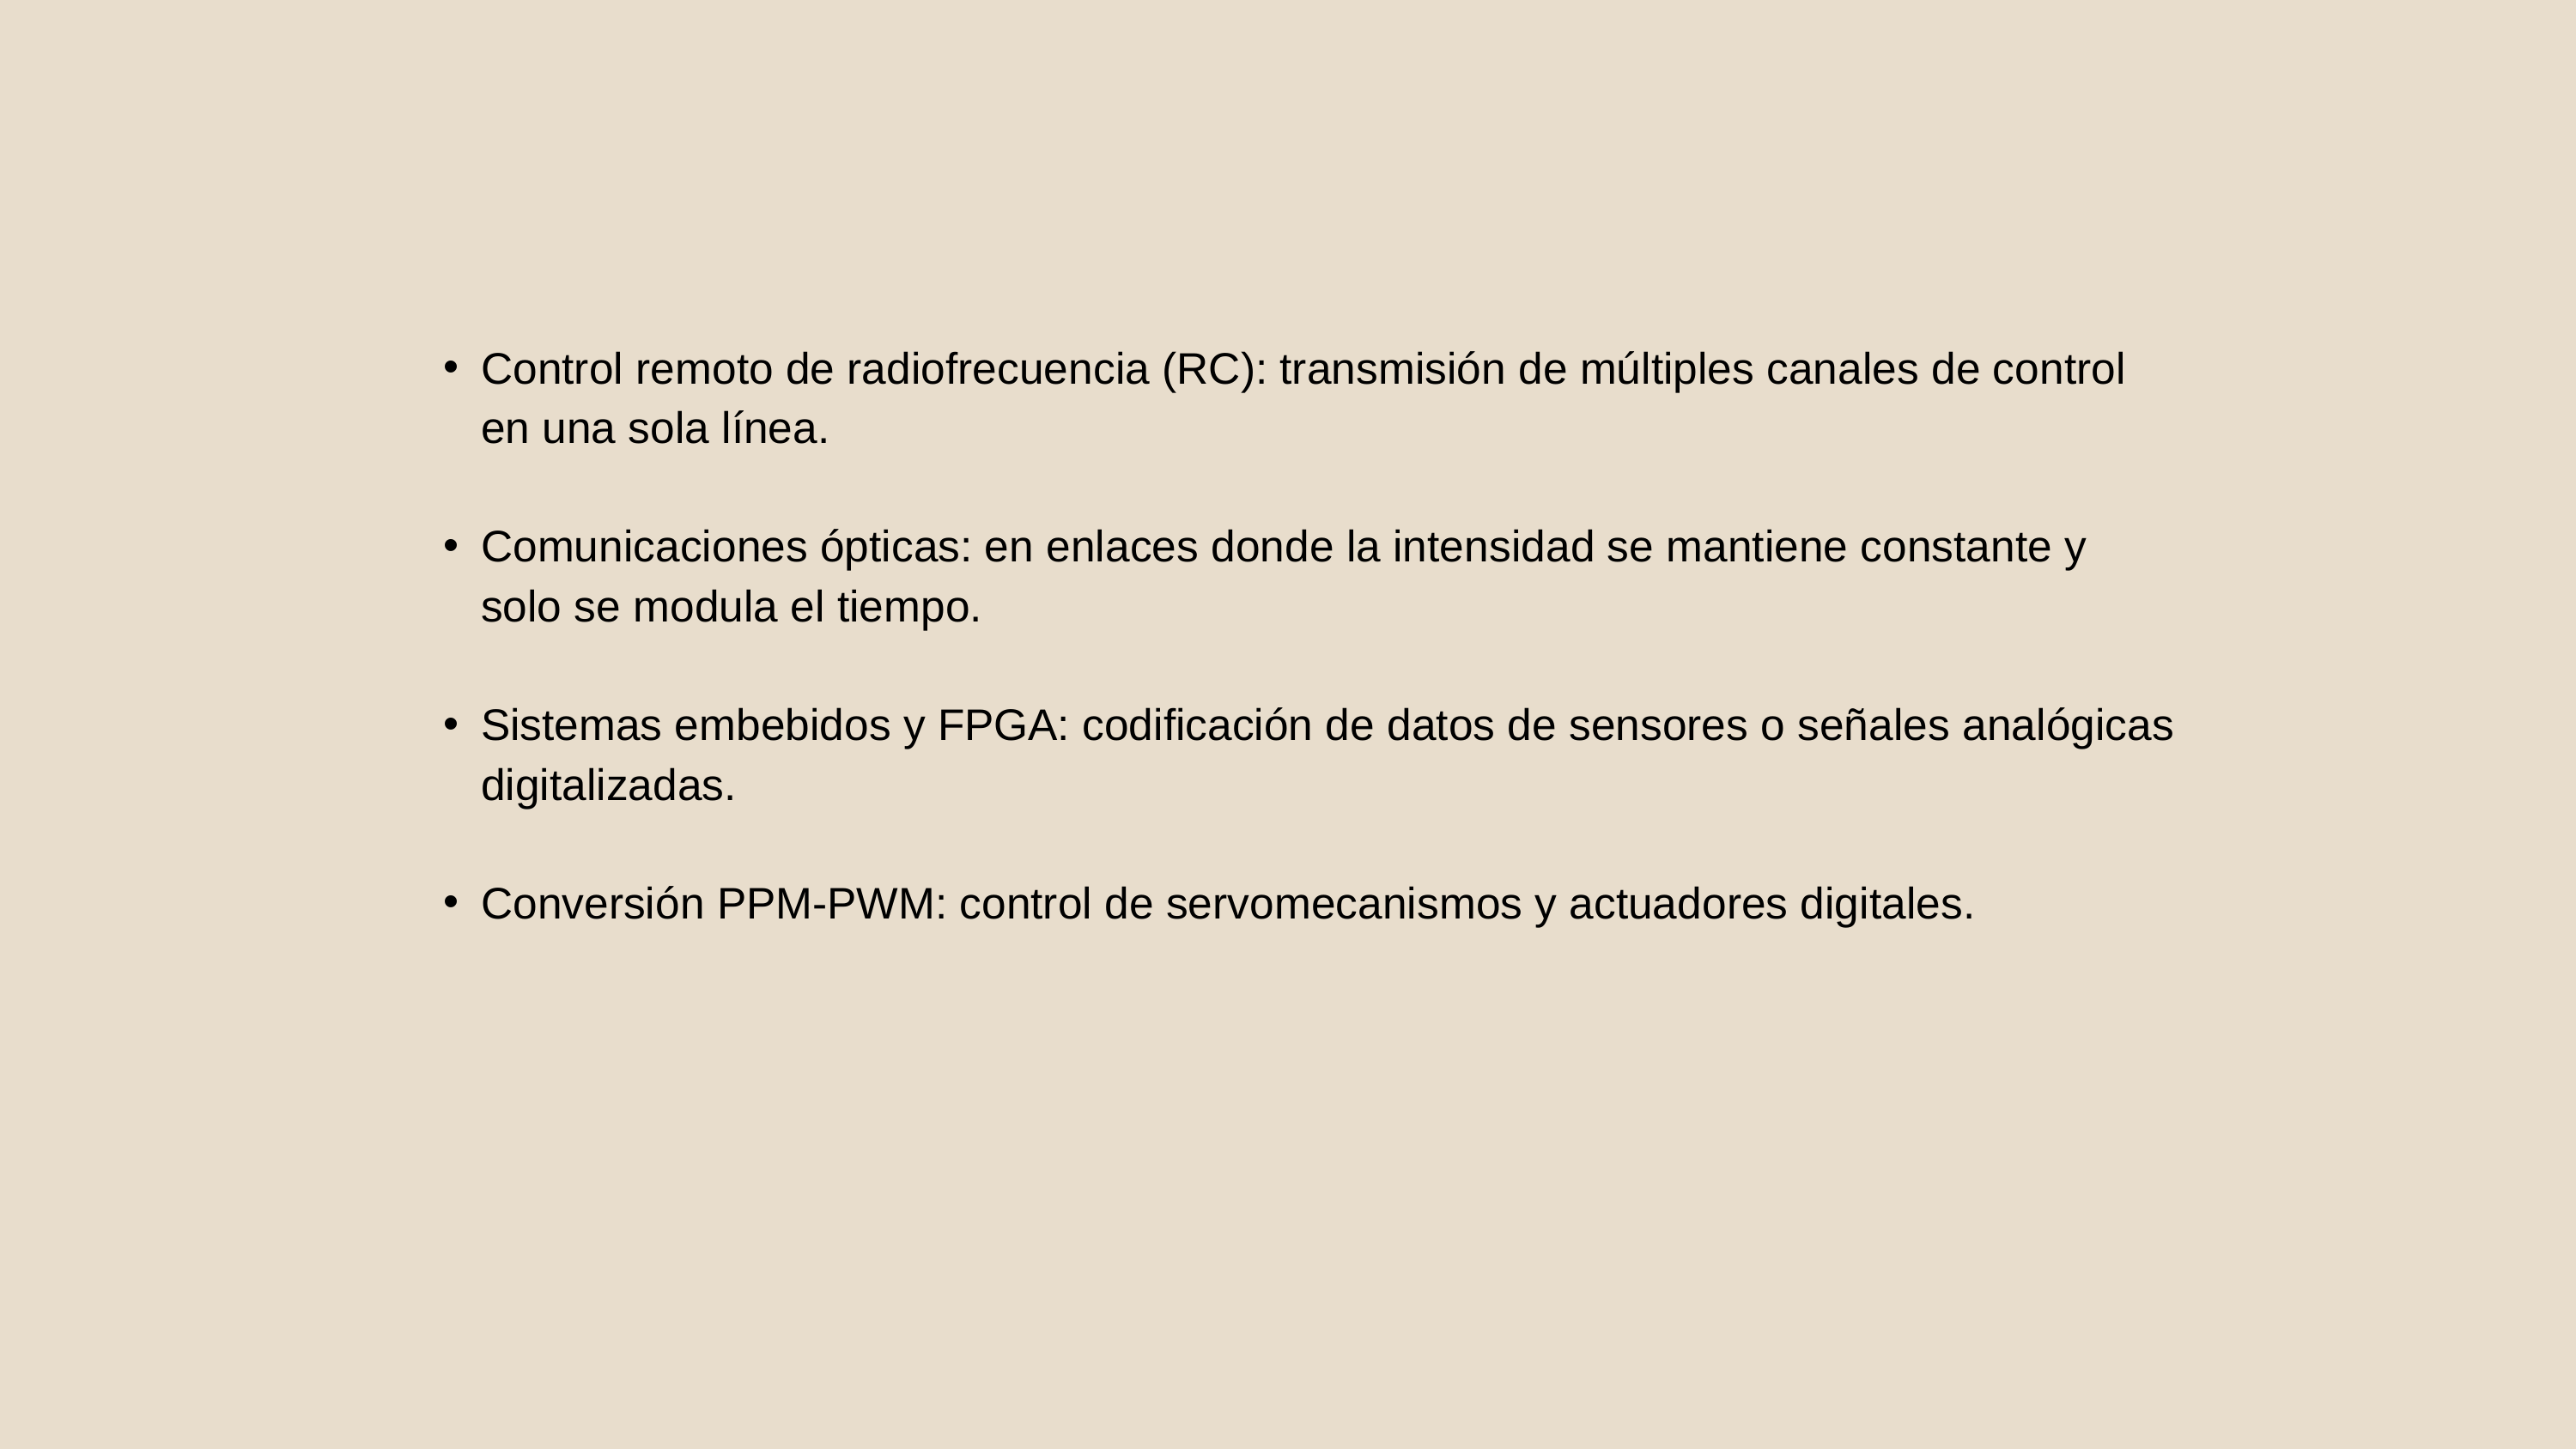

Control remoto de radiofrecuencia (RC): transmisión de múltiples canales de control en una sola línea.

Comunicaciones ópticas: en enlaces donde la intensidad se mantiene constante y solo se modula el tiempo.

Sistemas embebidos y FPGA: codificación de datos de sensores o señales analógicas digitalizadas.

Conversión PPM-PWM: control de servomecanismos y actuadores digitales.